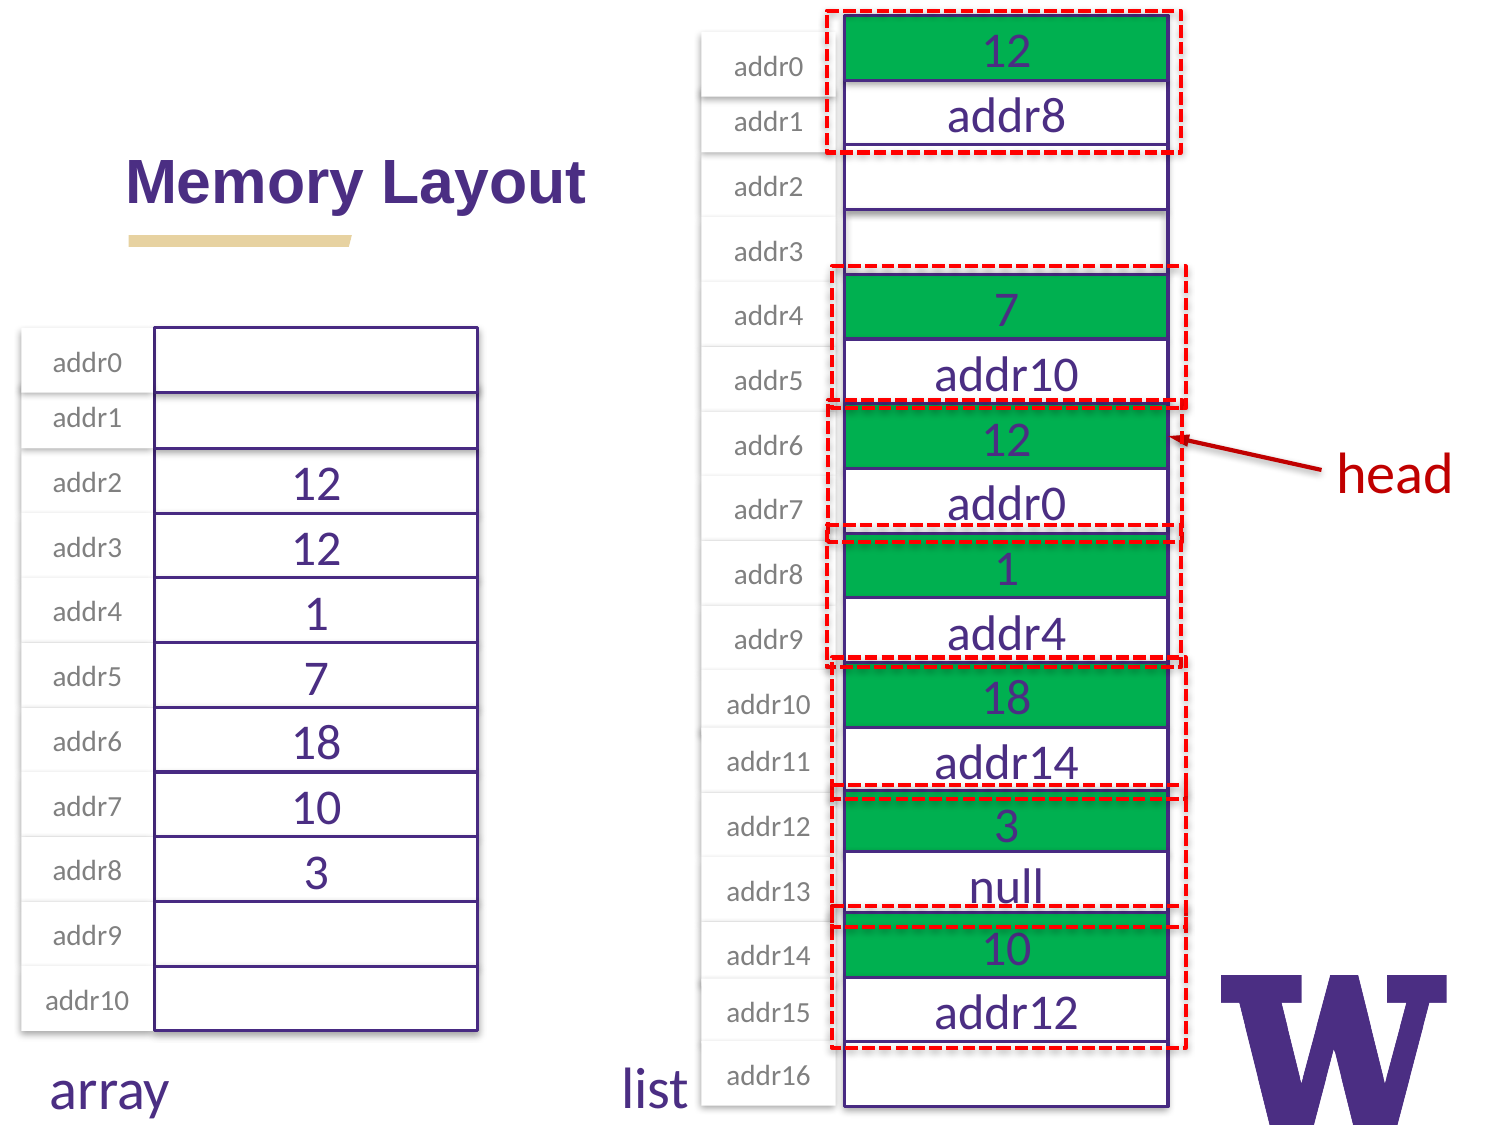

12
addr0
addr8
addr1

addr2

addr3
7
addr4
addr10
addr5
12
addr6
addr0
addr7
1
addr8
addr4
addr9
18
addr10
addr14
addr11
3
addr12
null
addr13
10
addr14
addr12
addr15
addr16

# Memory Layout

addr0
addr1
addr2
addr3
addr4
addr5
addr6
addr7
addr8
addr9
addr10

head
12
12

1
7

18
10

3

list
array